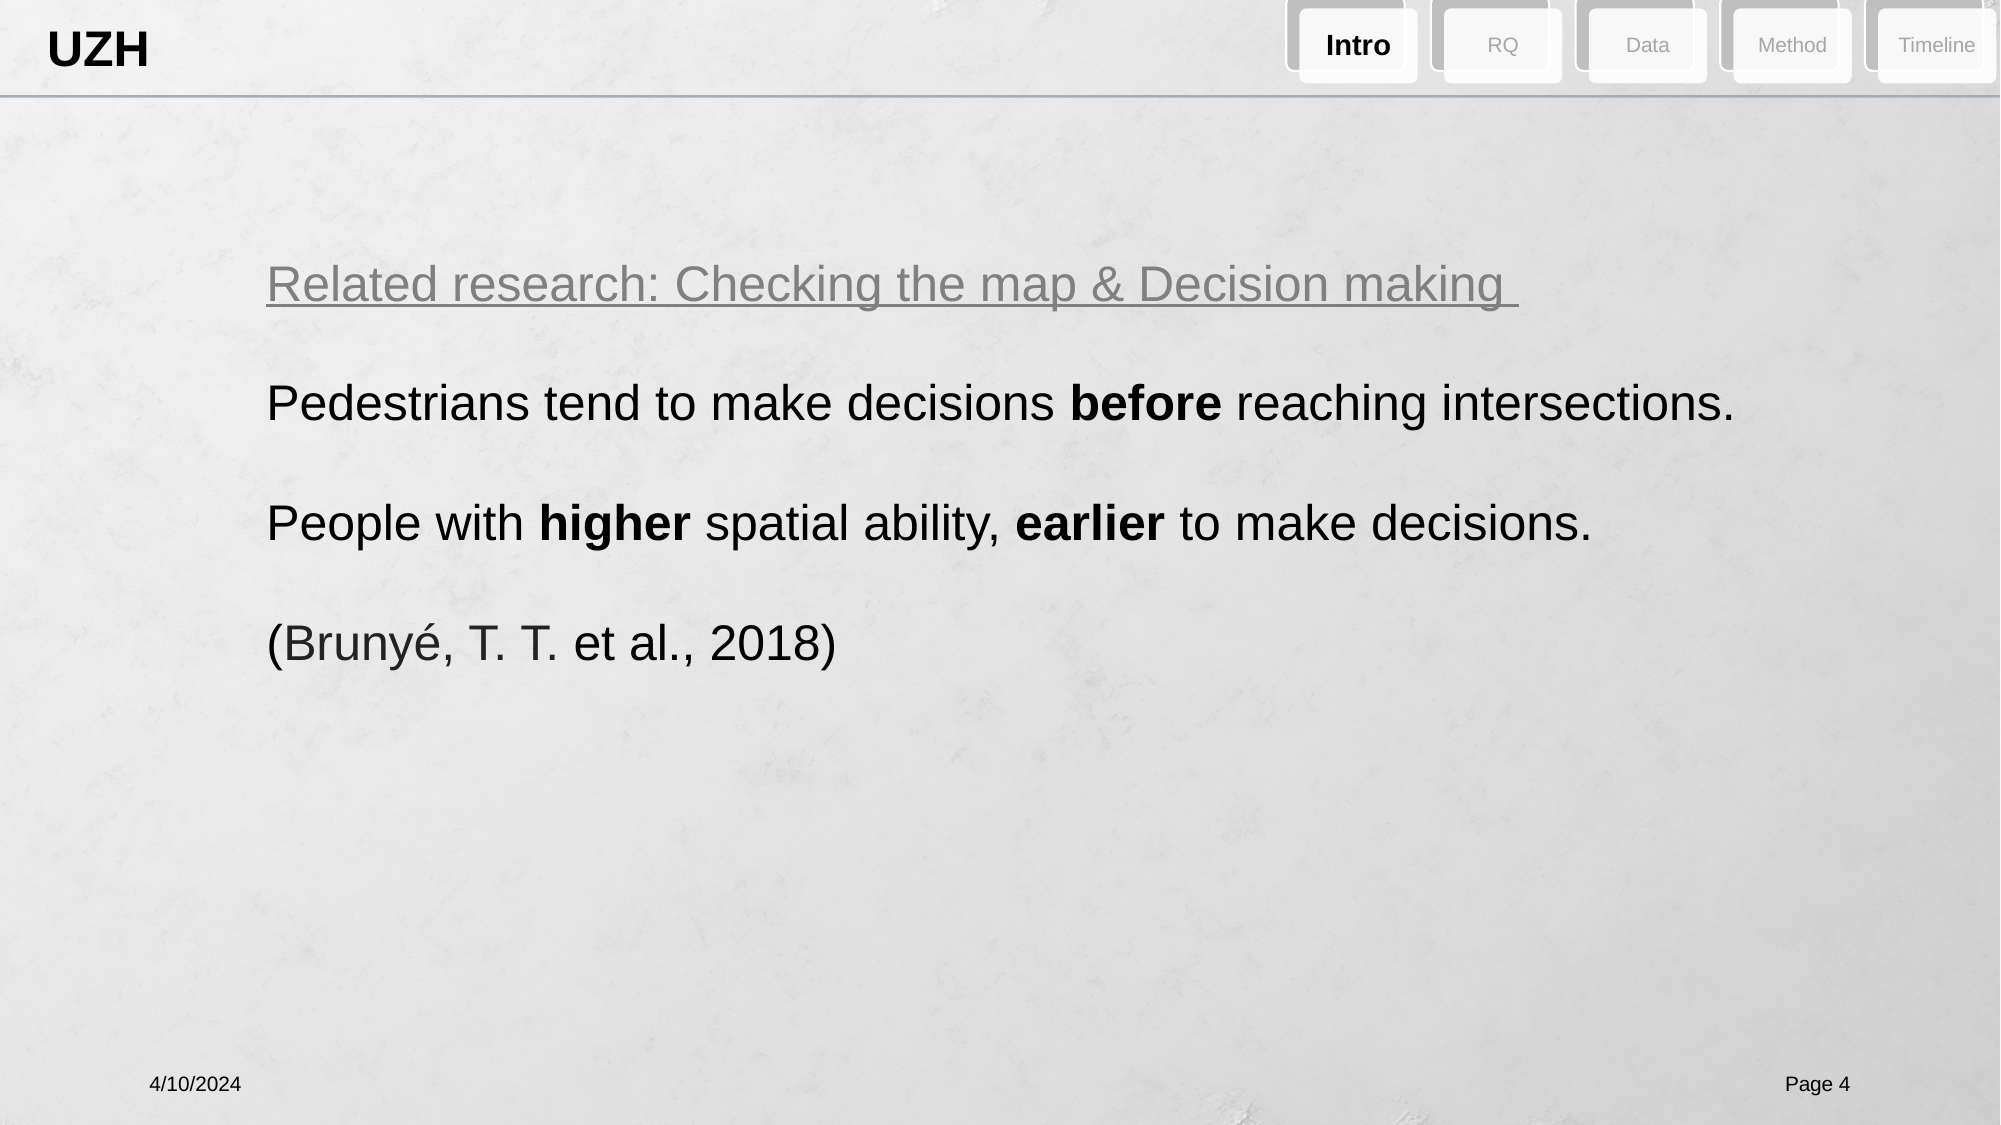

Intro
RQ
Data
Method
Timeline
Related research: Checking the map & Decision making

Pedestrians tend to make decisions before reaching intersections.

People with higher spatial ability, earlier to make decisions.

(Brunyé, T. T. et al., 2018)
4/10/2024
Page 4